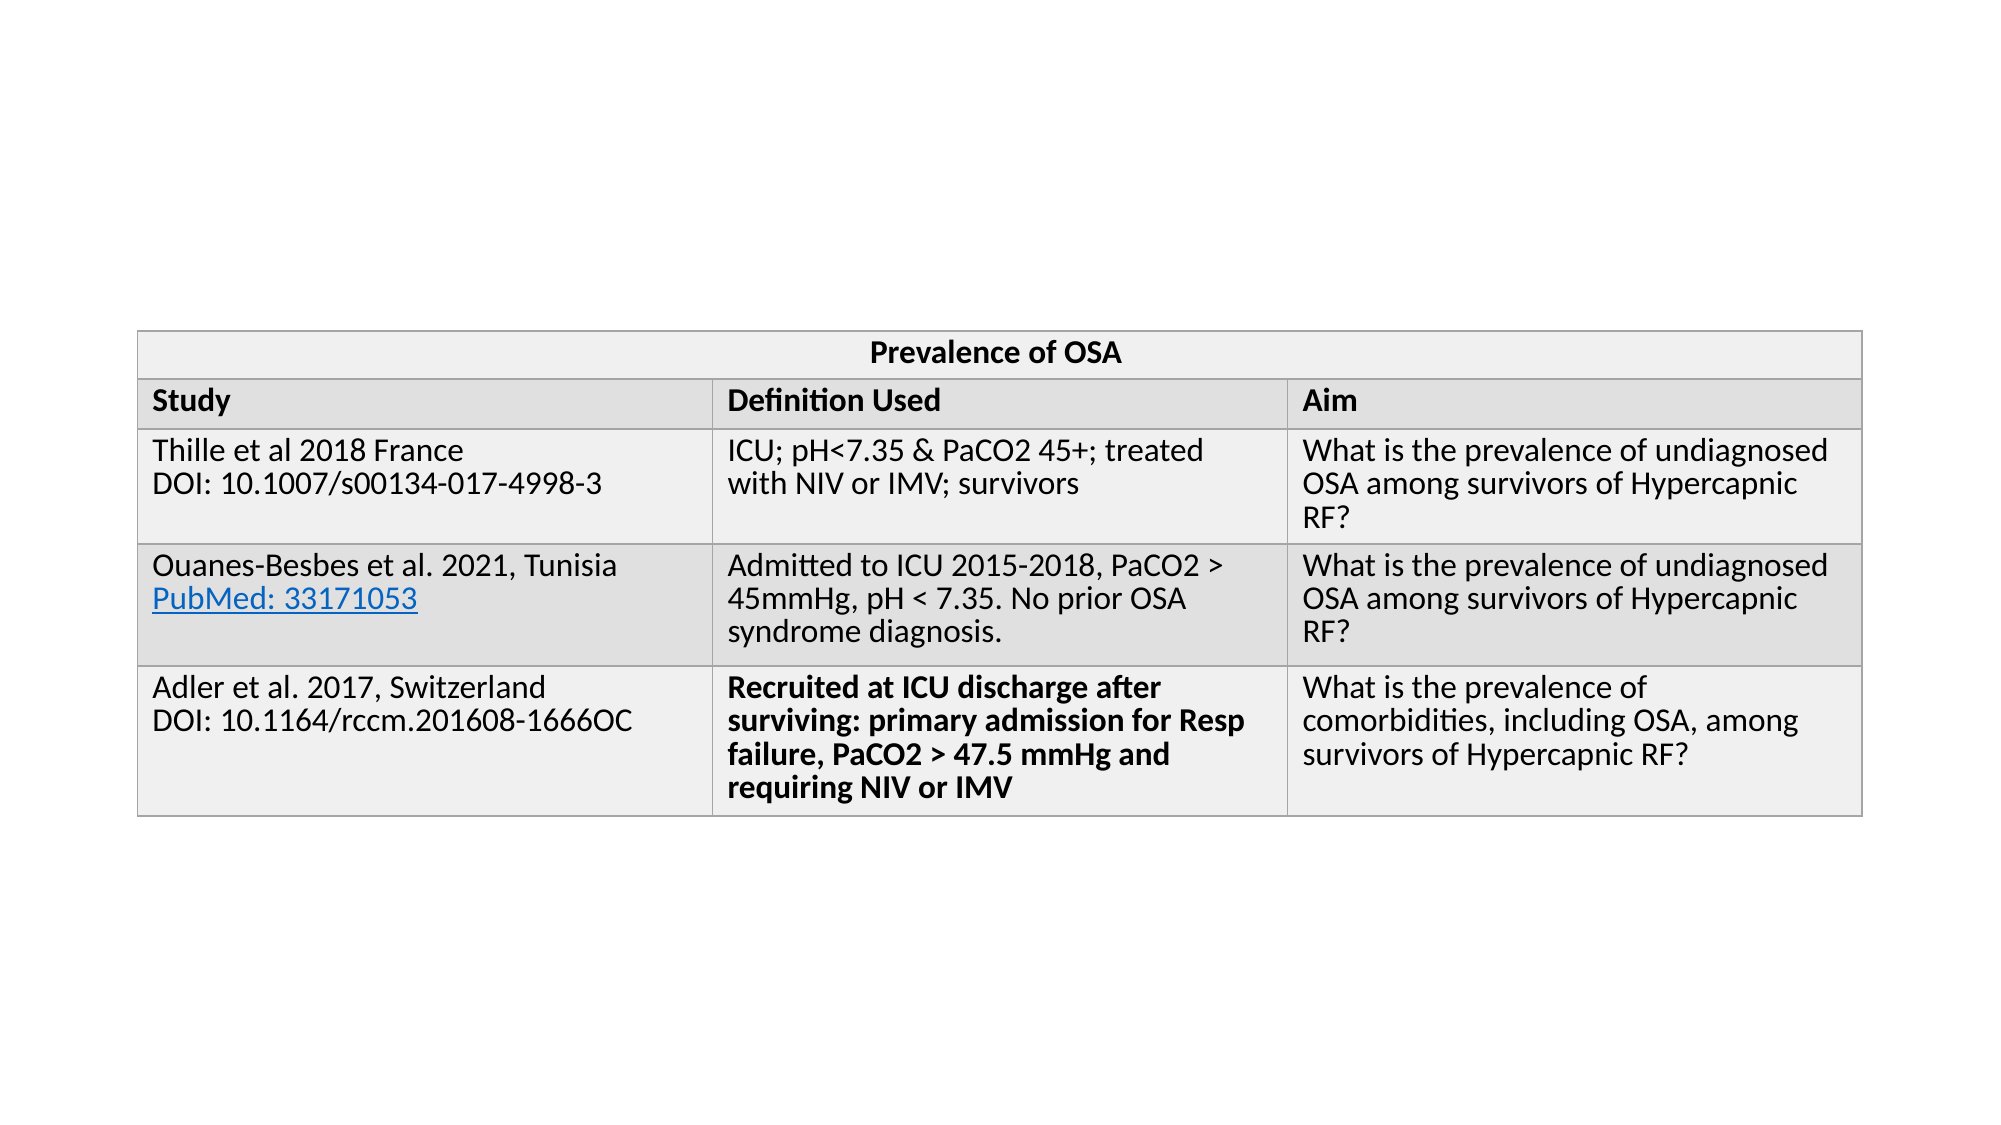

| Prevalence of OSA |  |  |
| --- | --- | --- |
| Study | Definition Used | Aim |
| Thille et al 2018 France DOI: 10.1007/s00134-017-4998-3 | ICU; pH<7.35 & PaCO2 45+; treated with NIV or IMV; survivors | What is the prevalence of undiagnosed OSA among survivors of Hypercapnic RF? |
| Ouanes-Besbes et al. 2021, Tunisia PubMed: 33171053 | Admitted to ICU 2015-2018, PaCO2 > 45mmHg, pH < 7.35. No prior OSA syndrome diagnosis. | What is the prevalence of undiagnosed OSA among survivors of Hypercapnic RF? |
| Adler et al. 2017, Switzerland DOI: 10.1164/rccm.201608-1666OC | Recruited at ICU discharge after surviving: primary admission for Resp failure, PaCO2 > 47.5 mmHg and requiring NIV or IMV | What is the prevalence of comorbidities, including OSA, among survivors of Hypercapnic RF? |